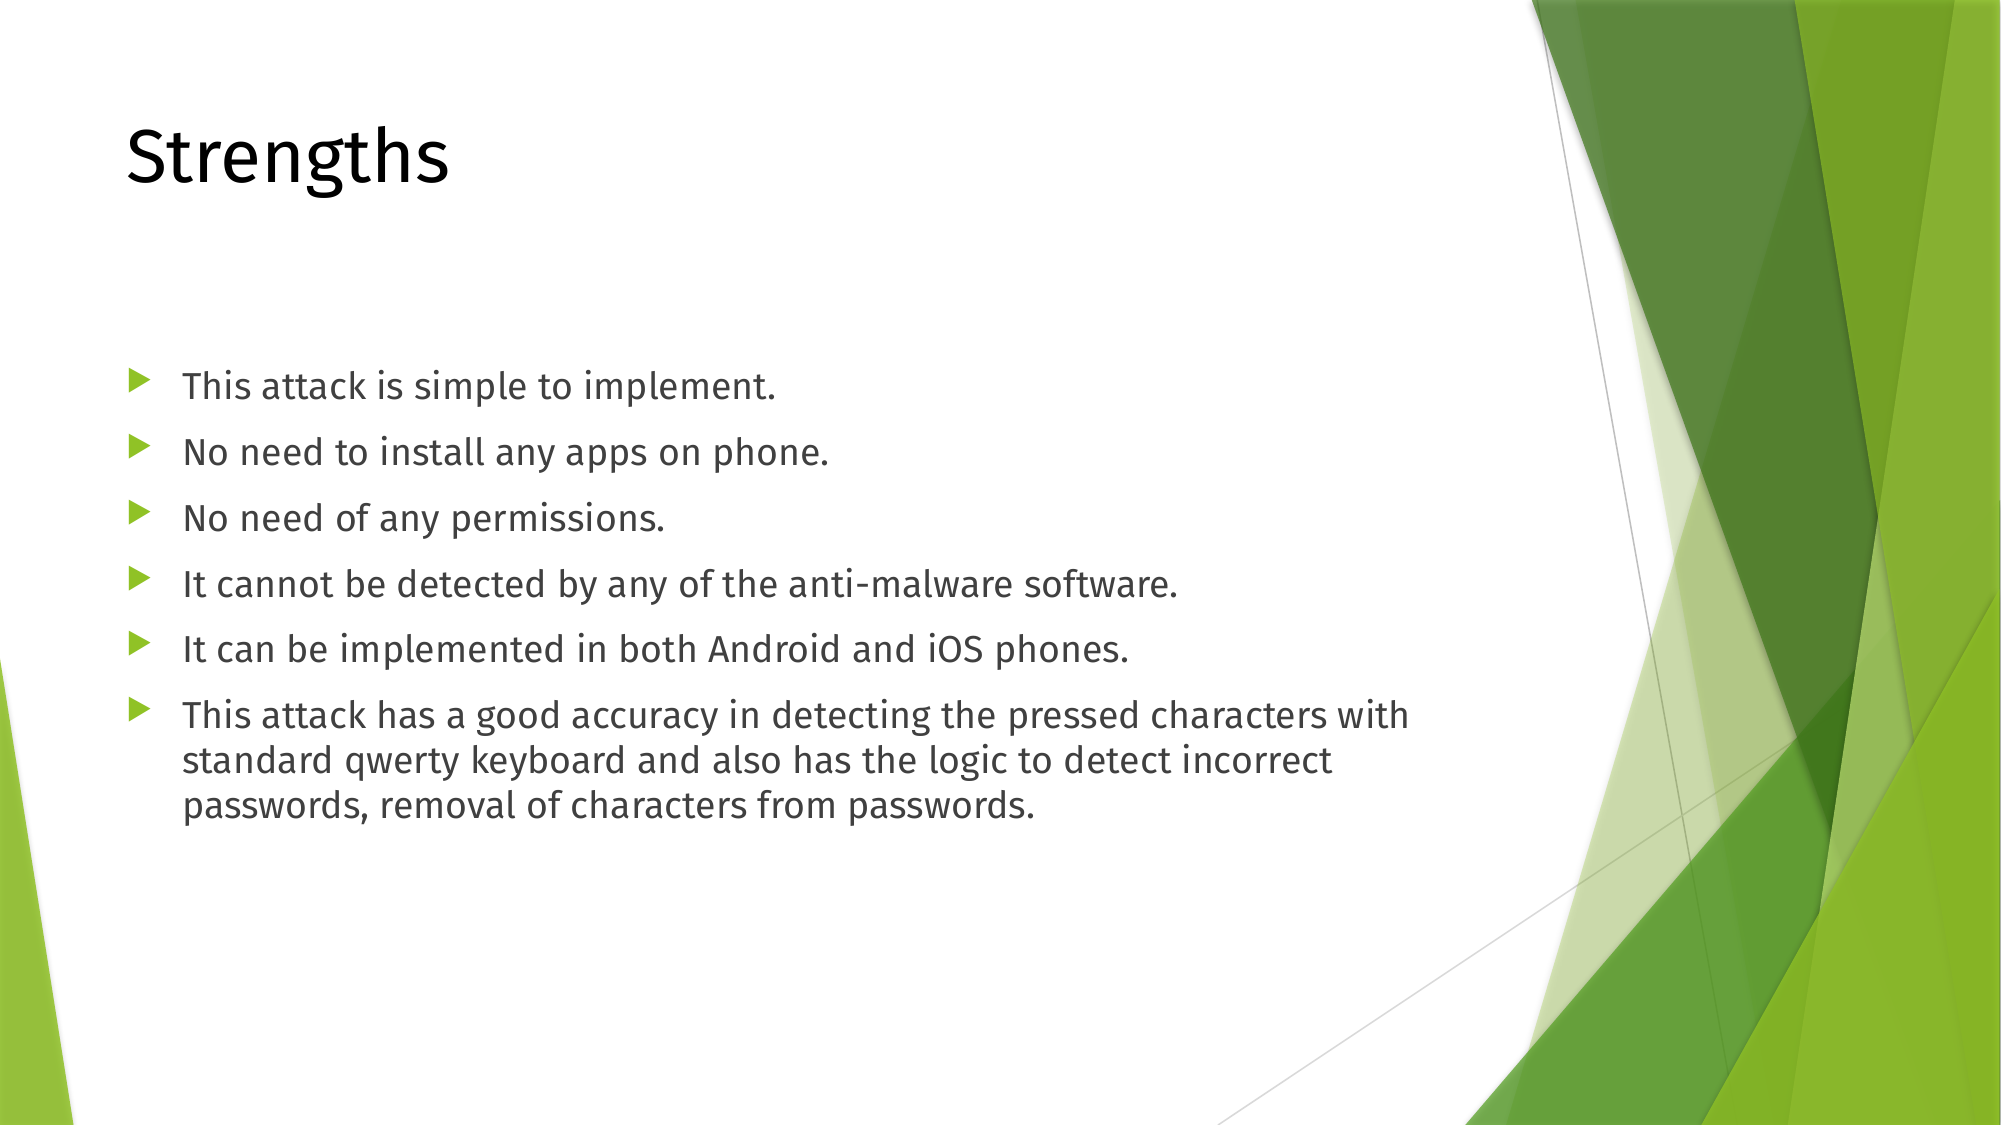

# Strengths
This attack is simple to implement.
No need to install any apps on phone.
No need of any permissions.
It cannot be detected by any of the anti-malware software.
It can be implemented in both Android and iOS phones.
This attack has a good accuracy in detecting the pressed characters with standard qwerty keyboard and also has the logic to detect incorrect passwords, removal of characters from passwords.